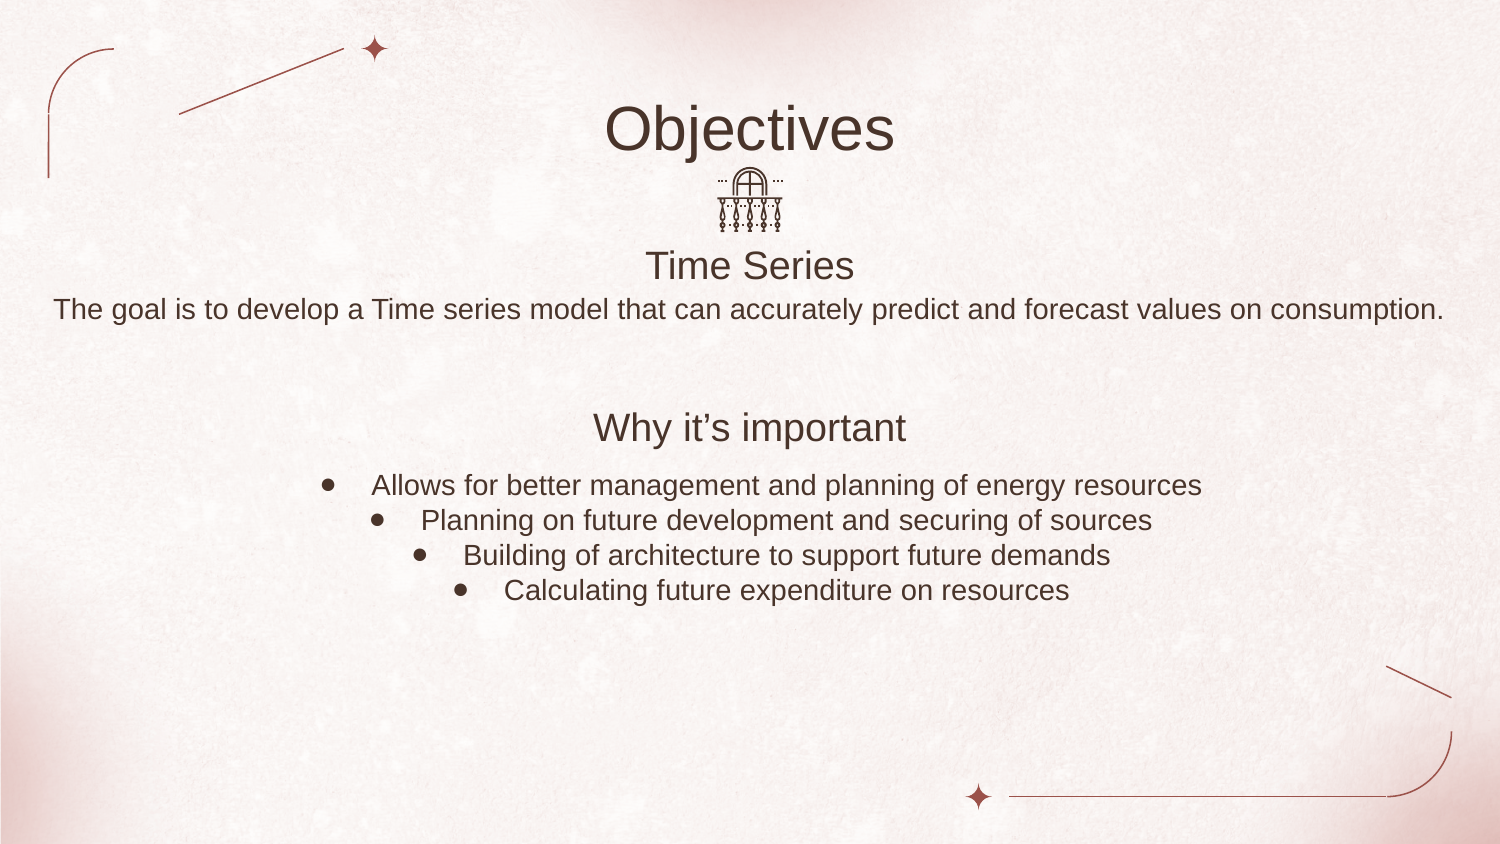

# Objectives

Time Series
The goal is to develop a Time series model that can accurately predict and forecast values on consumption.
Why it’s important
Allows for better management and planning of energy resources
Planning on future development and securing of sources
Building of architecture to support future demands
Calculating future expenditure on resources